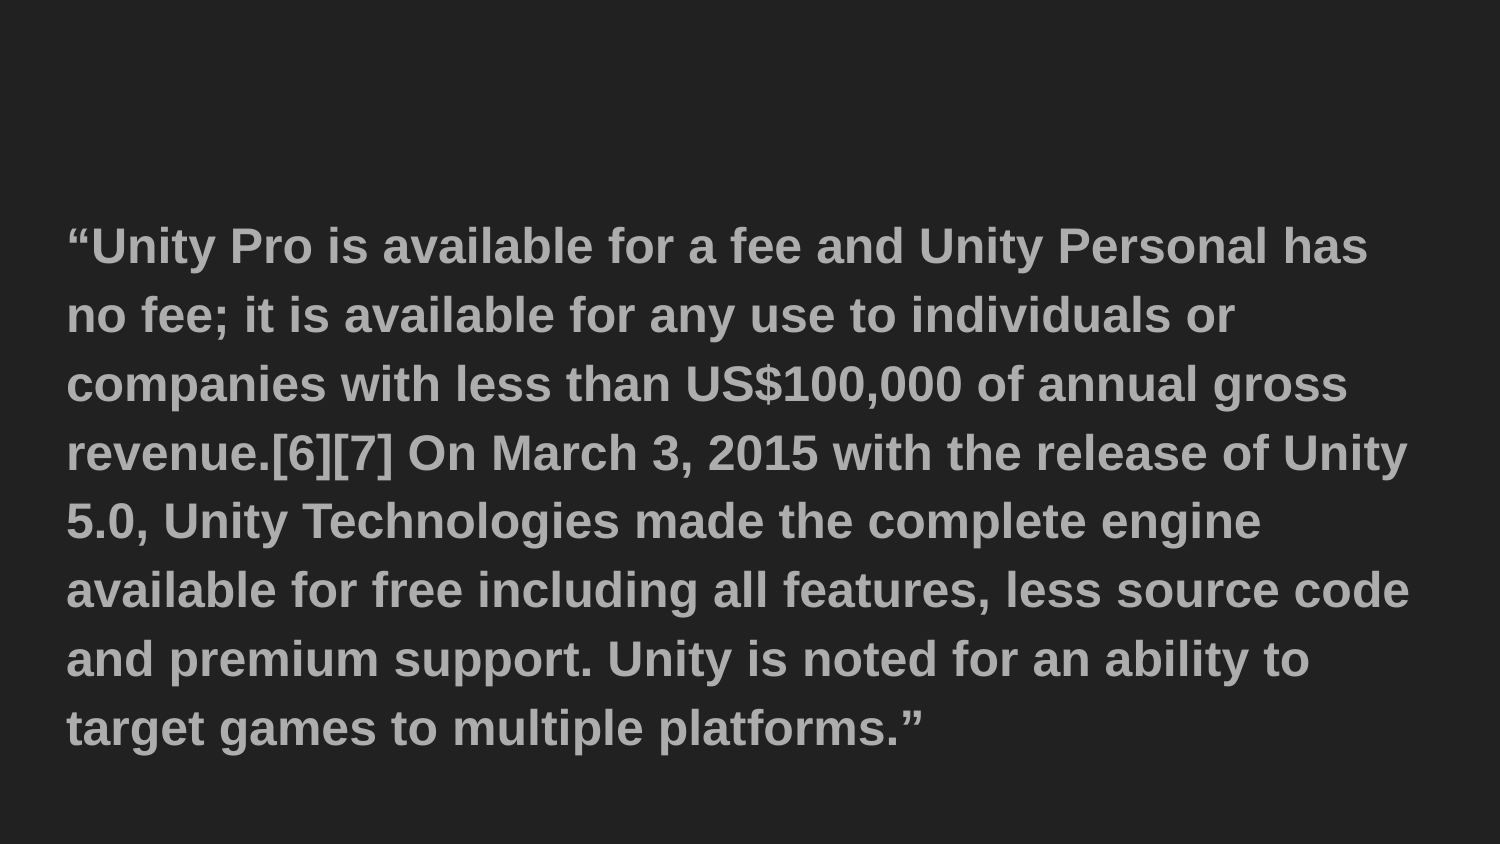

#
“Unity Pro is available for a fee and Unity Personal has no fee; it is available for any use to individuals or companies with less than US$100,000 of annual gross revenue.[6][7] On March 3, 2015 with the release of Unity 5.0, Unity Technologies made the complete engine available for free including all features, less source code and premium support. Unity is noted for an ability to target games to multiple platforms.”